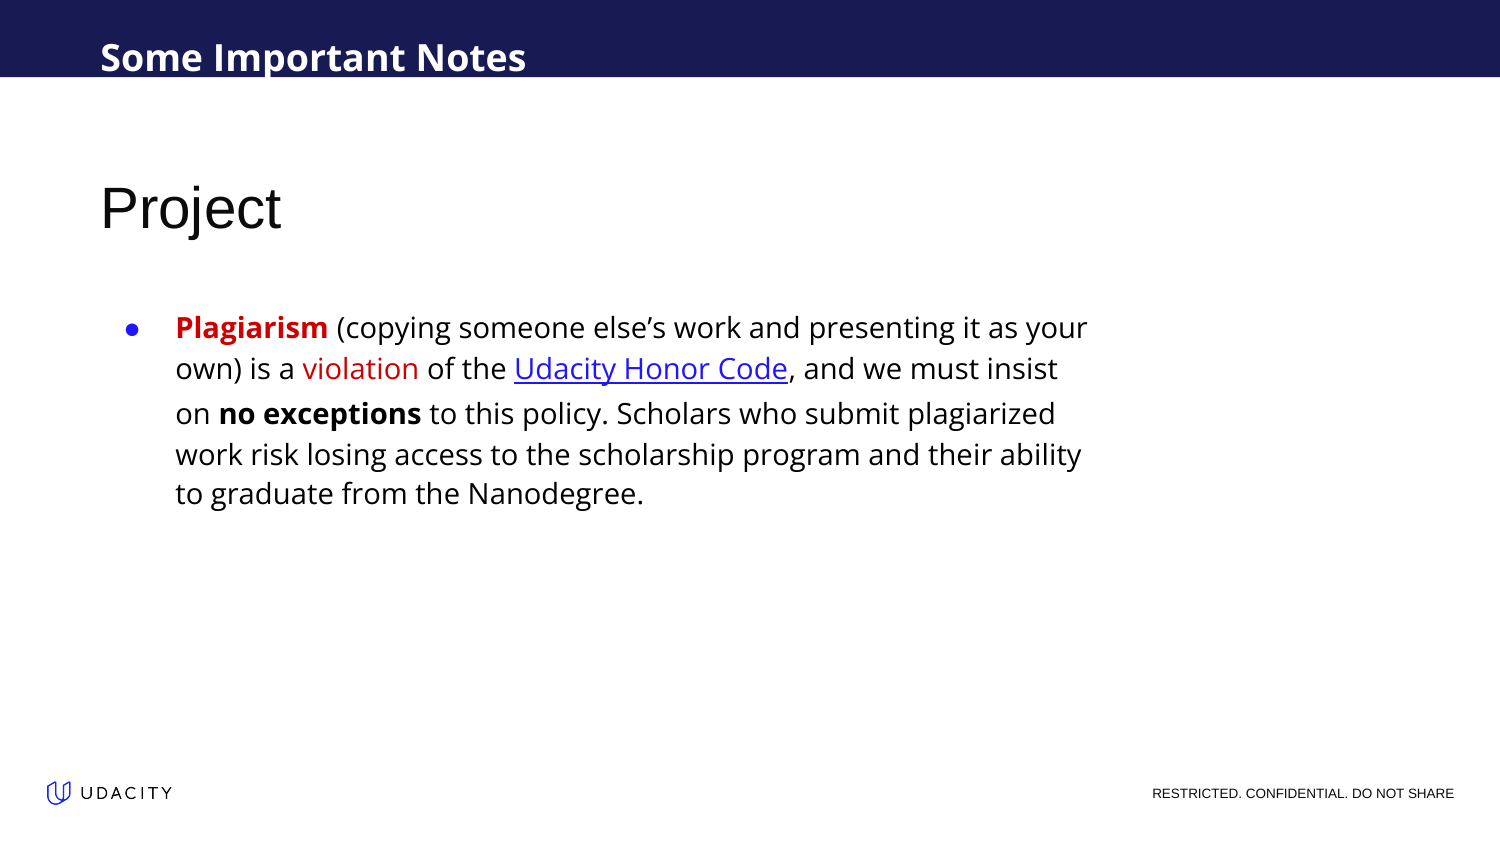

Some Important Notes
# Project
Plagiarism (copying someone else’s work and presenting it as your own) is a violation of the Udacity Honor Code, and we must insist on no exceptions to this policy. Scholars who submit plagiarized work risk losing access to the scholarship program and their ability to graduate from the Nanodegree.